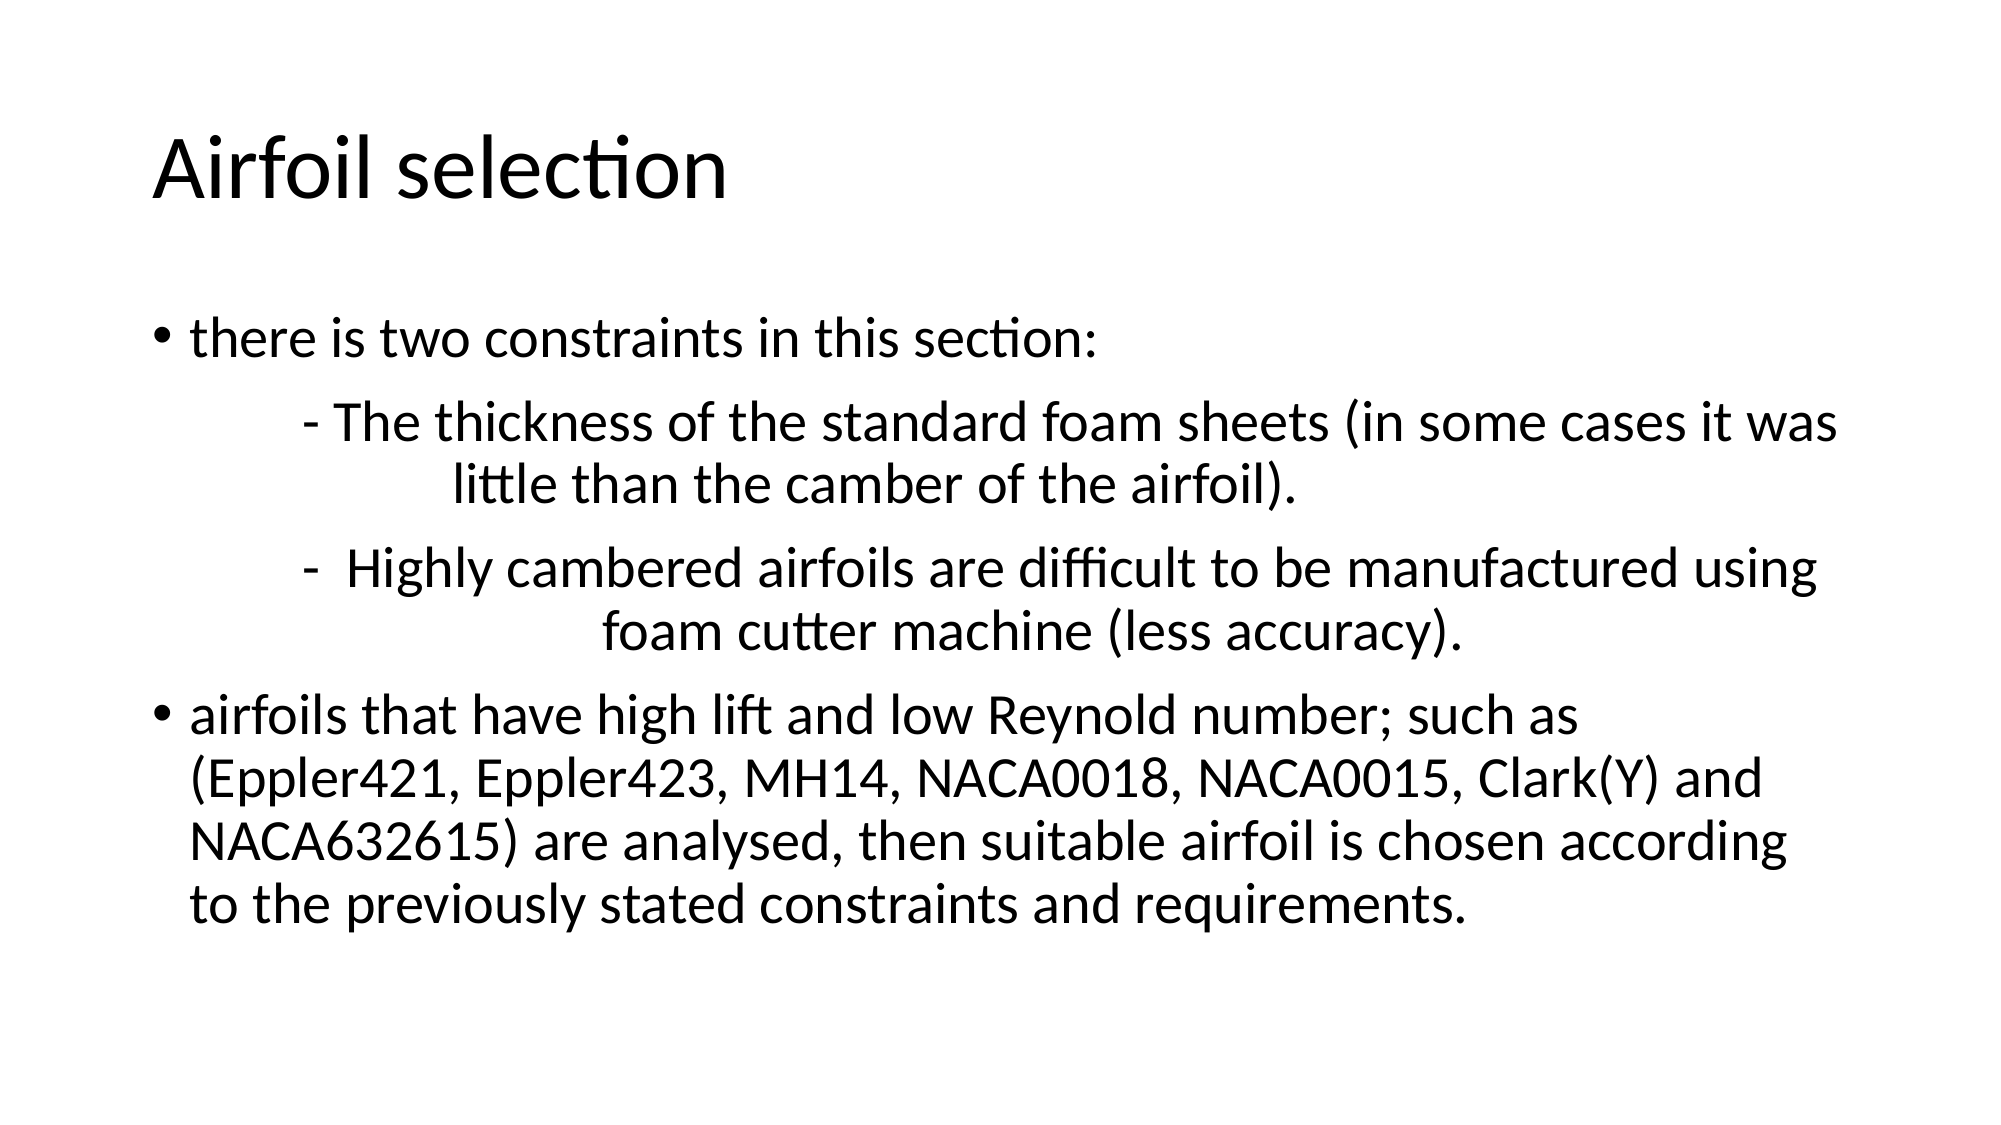

# Airfoil selection
there is two constraints in this section:
	- The thickness of the standard foam sheets (in some cases it was 		little than the camber of the airfoil).
	-  Highly cambered airfoils are difficult to be manufactured using 			foam cutter machine (less accuracy).
airfoils that have high lift and low Reynold number; such as (Eppler421, Eppler423, MH14, NACA0018, NACA0015, Clark(Y) and NACA632615) are analysed, then suitable airfoil is chosen according to the previously stated constraints and requirements.